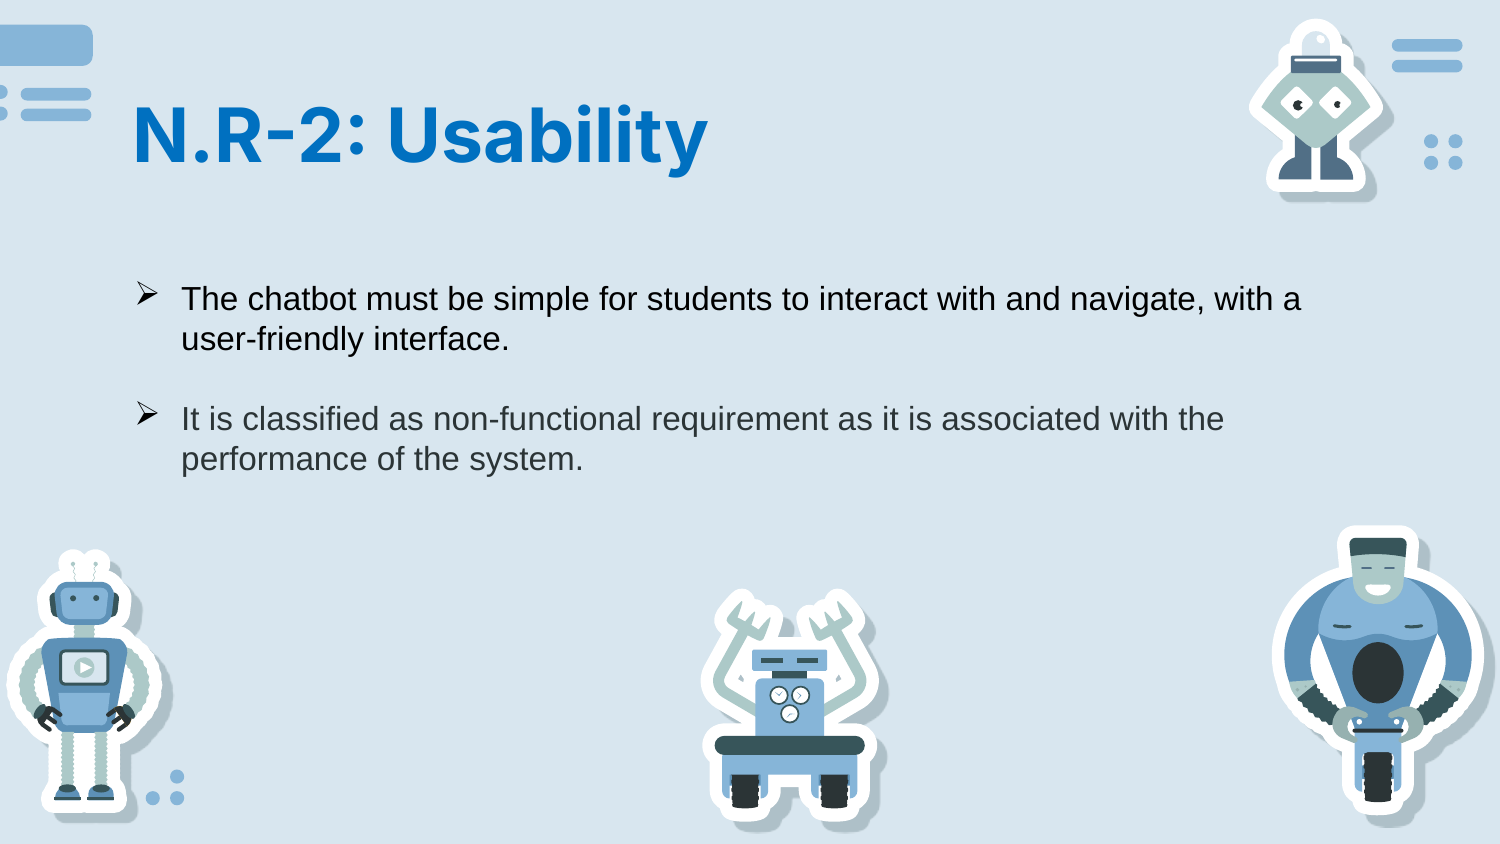

# N.R-2: Usability
The chatbot must be simple for students to interact with and navigate, with a user-friendly interface.

It is classified as non-functional requirement as it is associated with the performance of the system.